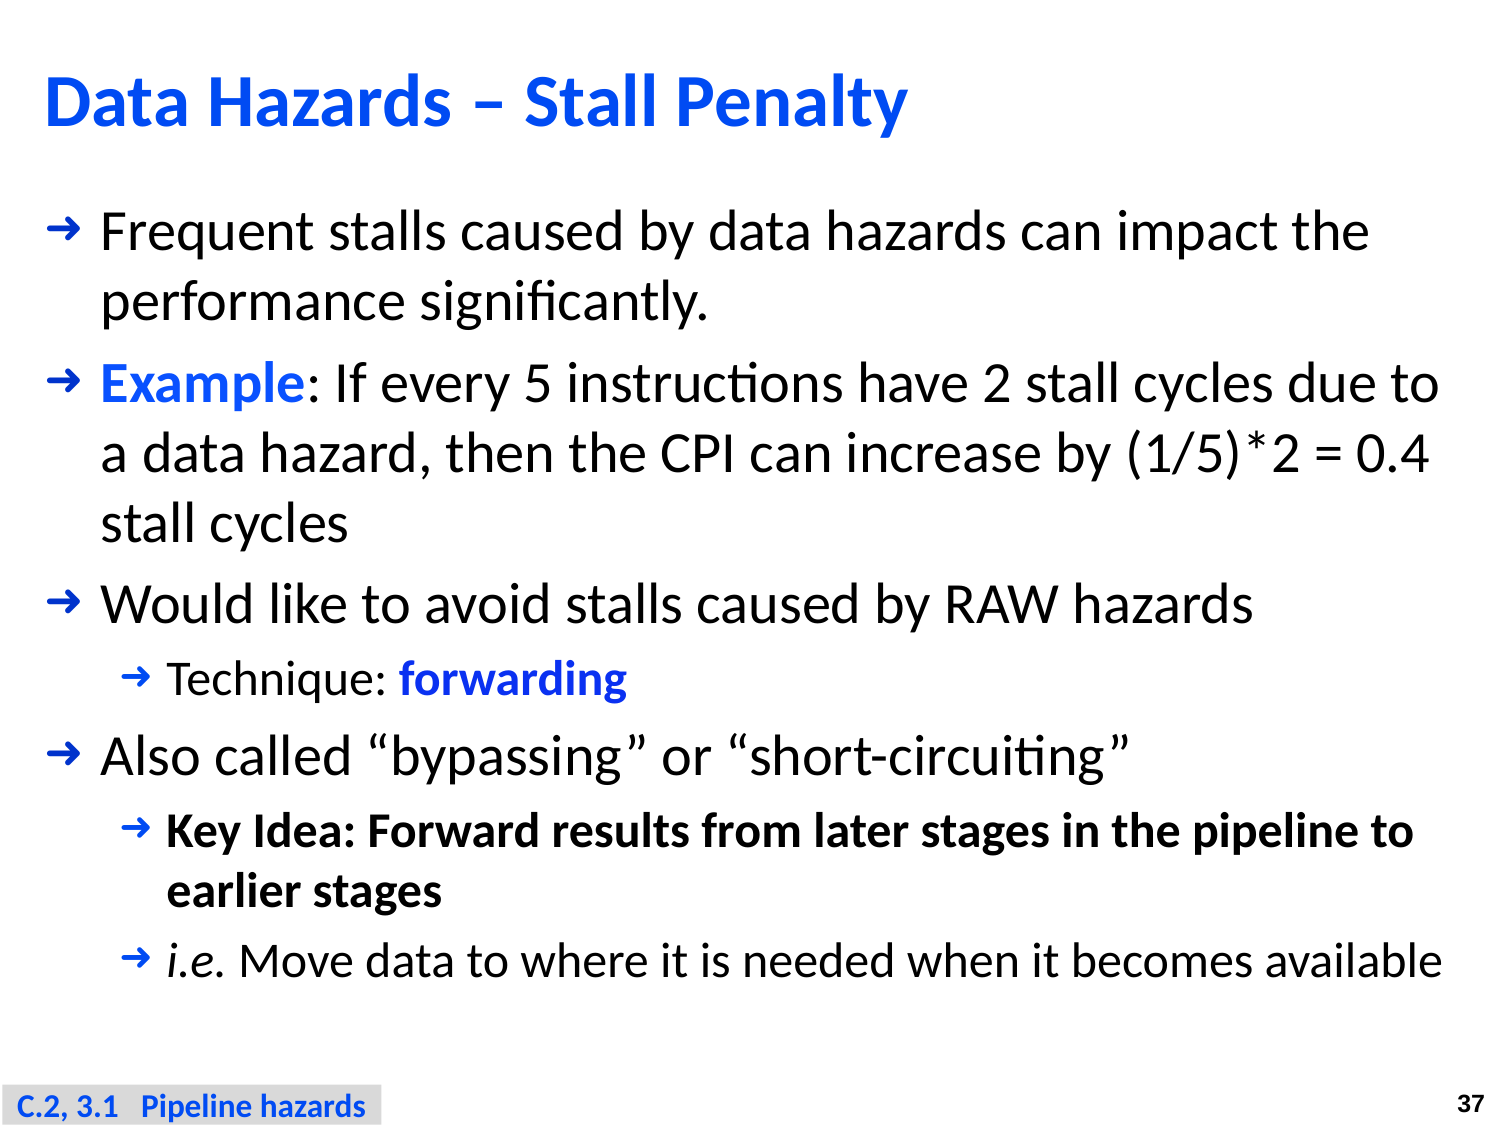

# Data Hazards – Stall Penalty
Frequent stalls caused by data hazards can impact the performance significantly.
Example: If every 5 instructions have 2 stall cycles due to a data hazard, then the CPI can increase by (1/5)*2 = 0.4 stall cycles
Would like to avoid stalls caused by RAW hazards
Technique: forwarding
Also called “bypassing” or “short-circuiting”
Key Idea: Forward results from later stages in the pipeline to earlier stages
i.e. Move data to where it is needed when it becomes available

C.2, 3.1   Pipeline hazards